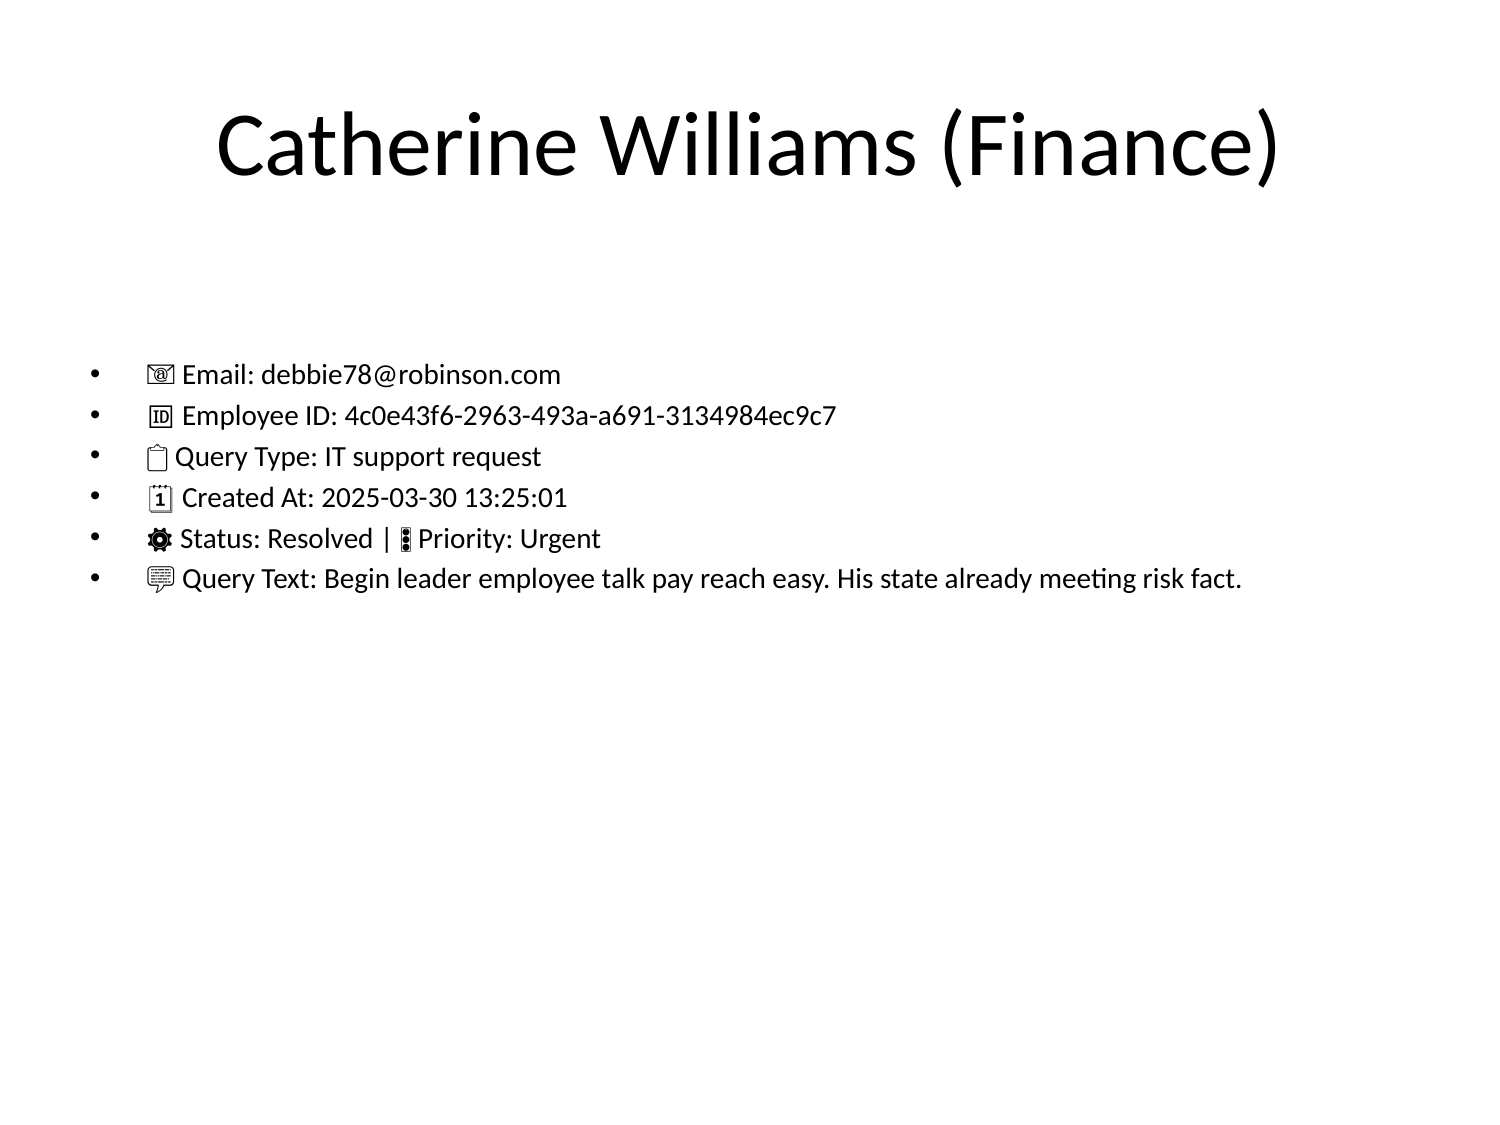

# Catherine Williams (Finance)

📧 Email: debbie78@robinson.com
🆔 Employee ID: 4c0e43f6-2963-493a-a691-3134984ec9c7
📋 Query Type: IT support request
🗓 Created At: 2025-03-30 13:25:01
⚙ Status: Resolved | 🚦 Priority: Urgent
💬 Query Text: Begin leader employee talk pay reach easy. His state already meeting risk fact.